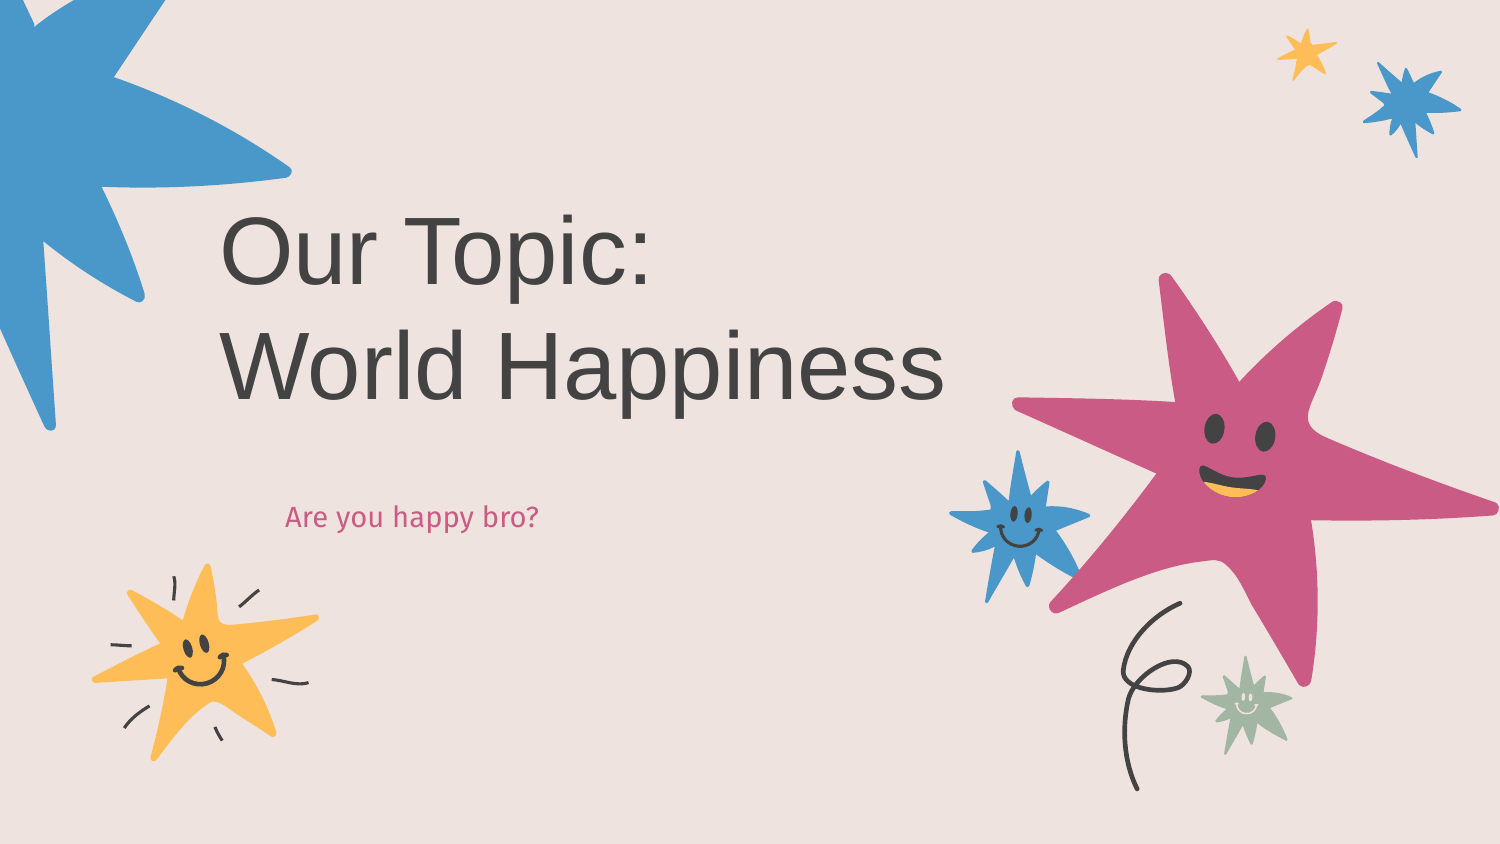

# Our Topic: World Happiness
Are you happy bro?